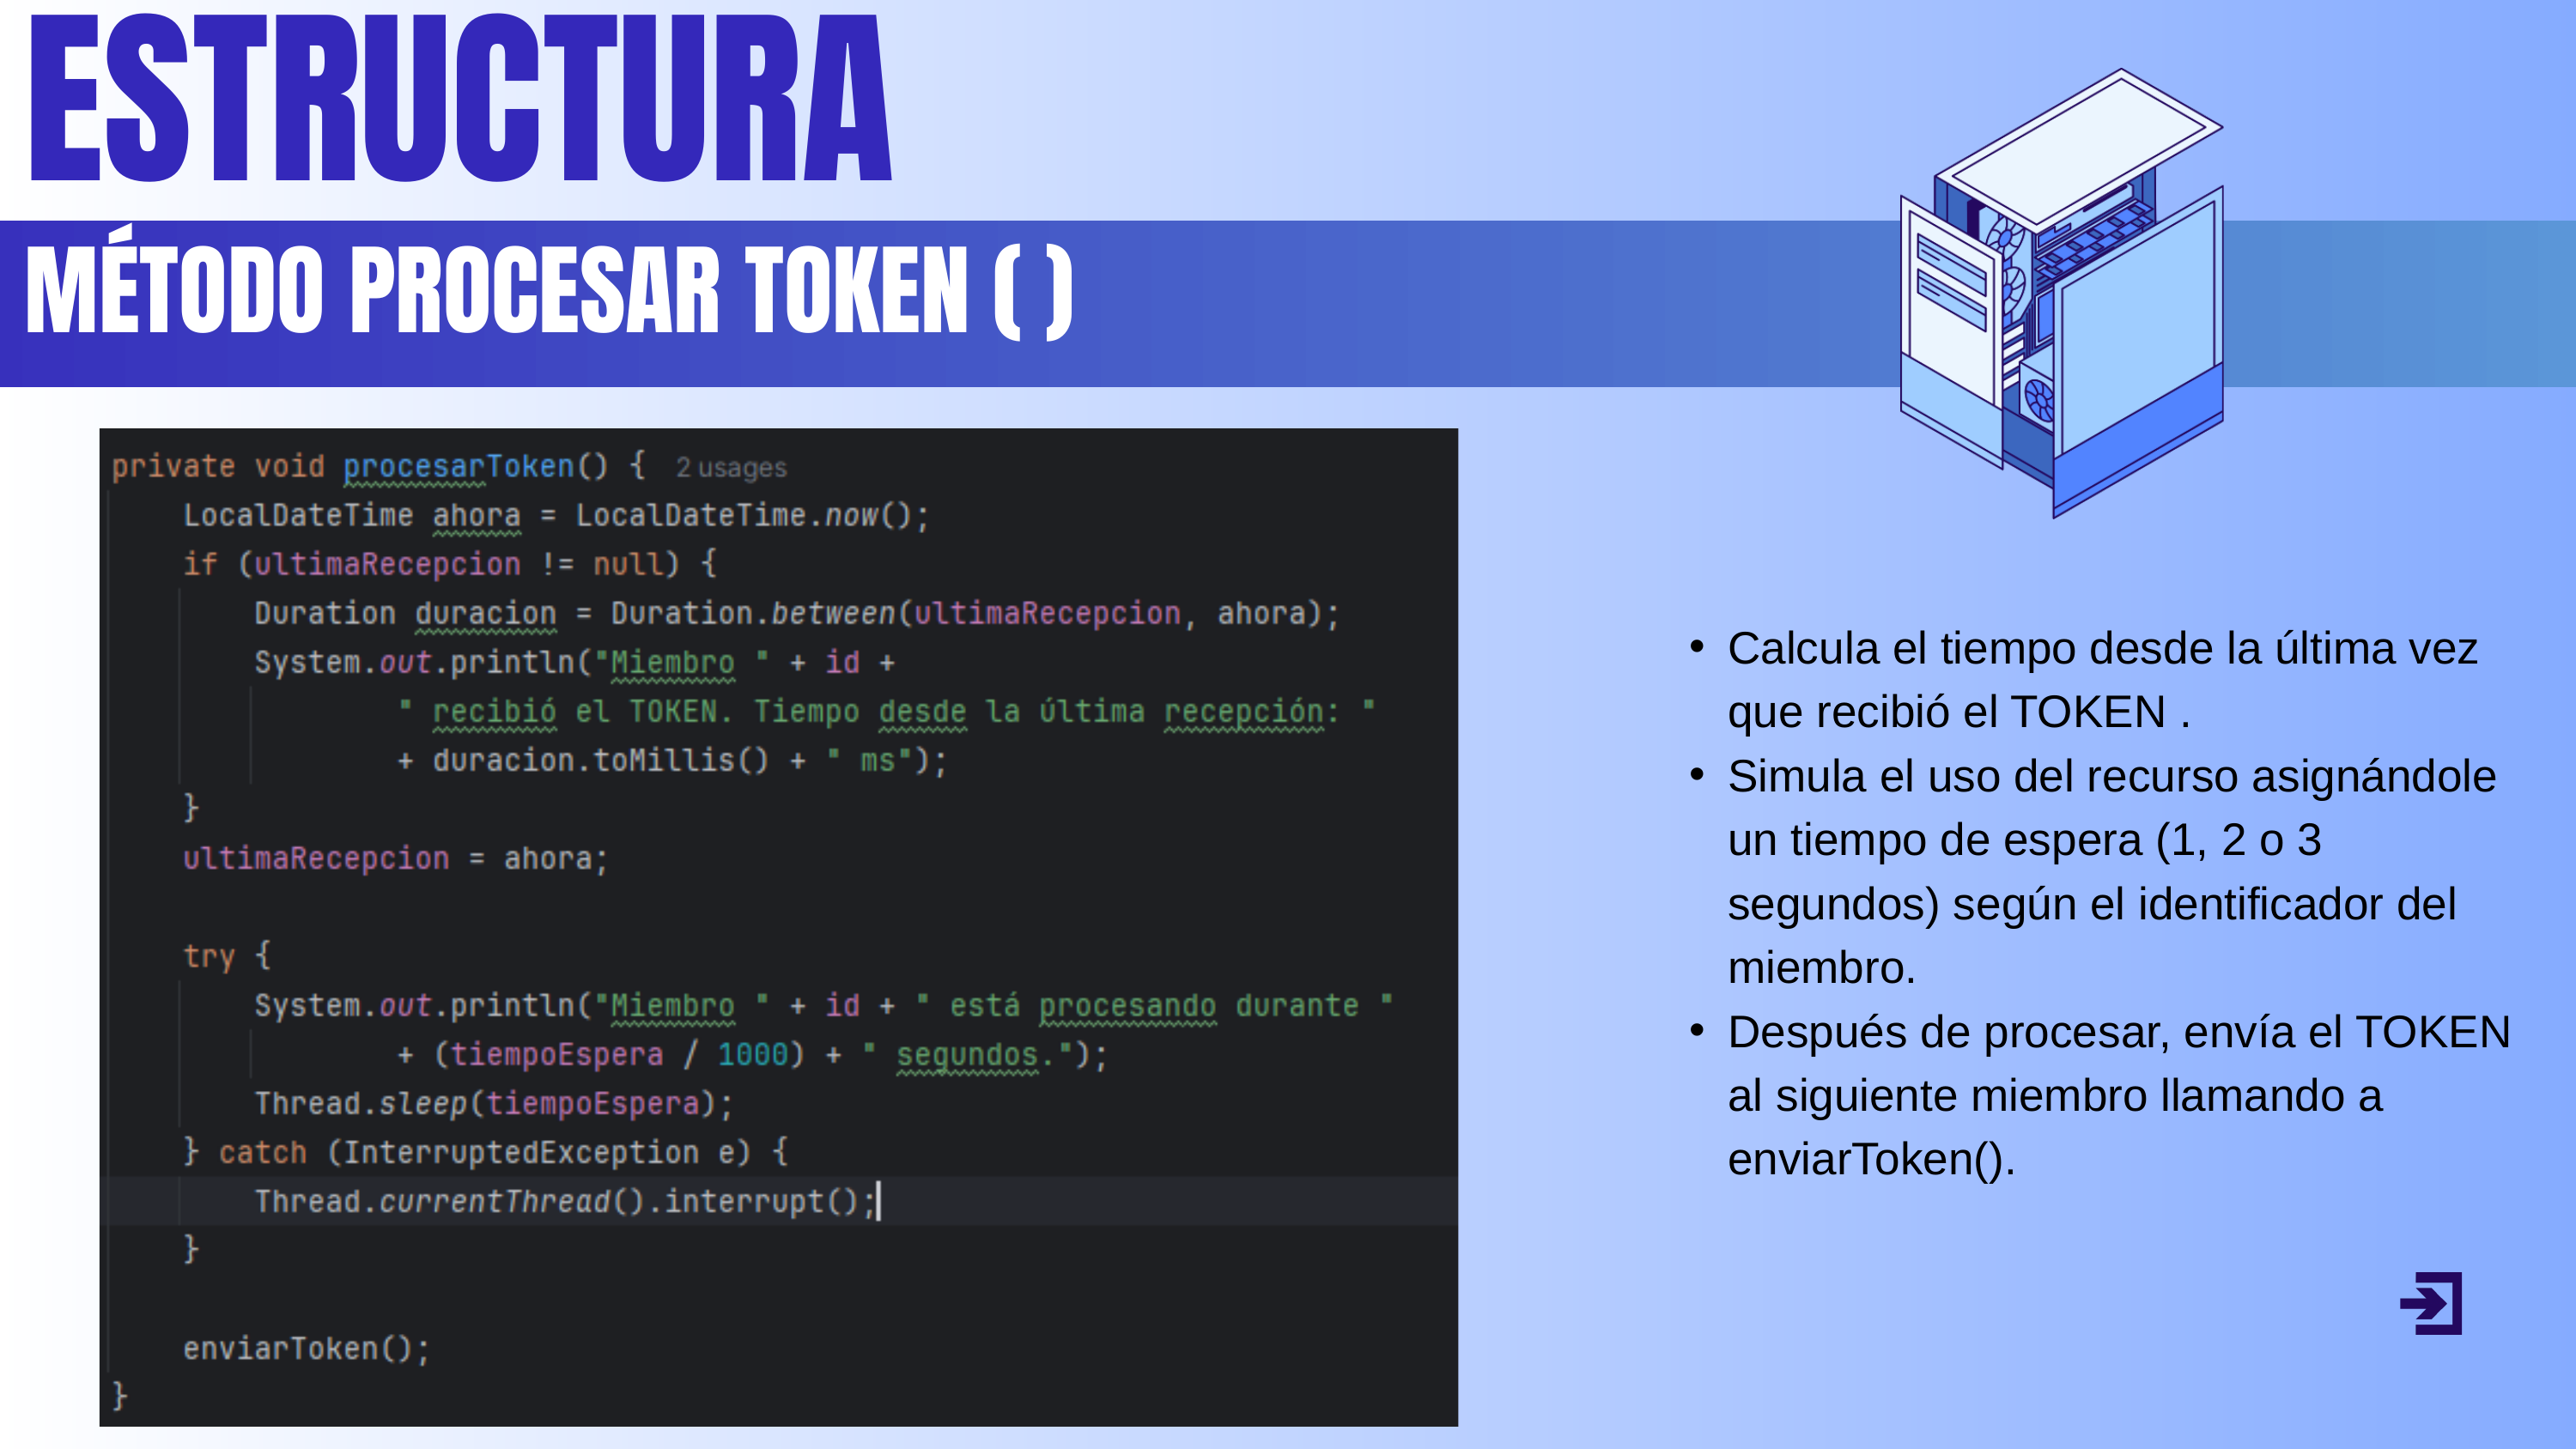

ESTRUCTURA

MÉTODO PROCESAR TOKEN ( )

Calcula el tiempo desde la última vez que recibió el TOKEN .
Simula el uso del recurso asignándole un tiempo de espera (1, 2 o 3 segundos) según el identificador del miembro.
Después de procesar, envía el TOKEN al siguiente miembro llamando a enviarToken().